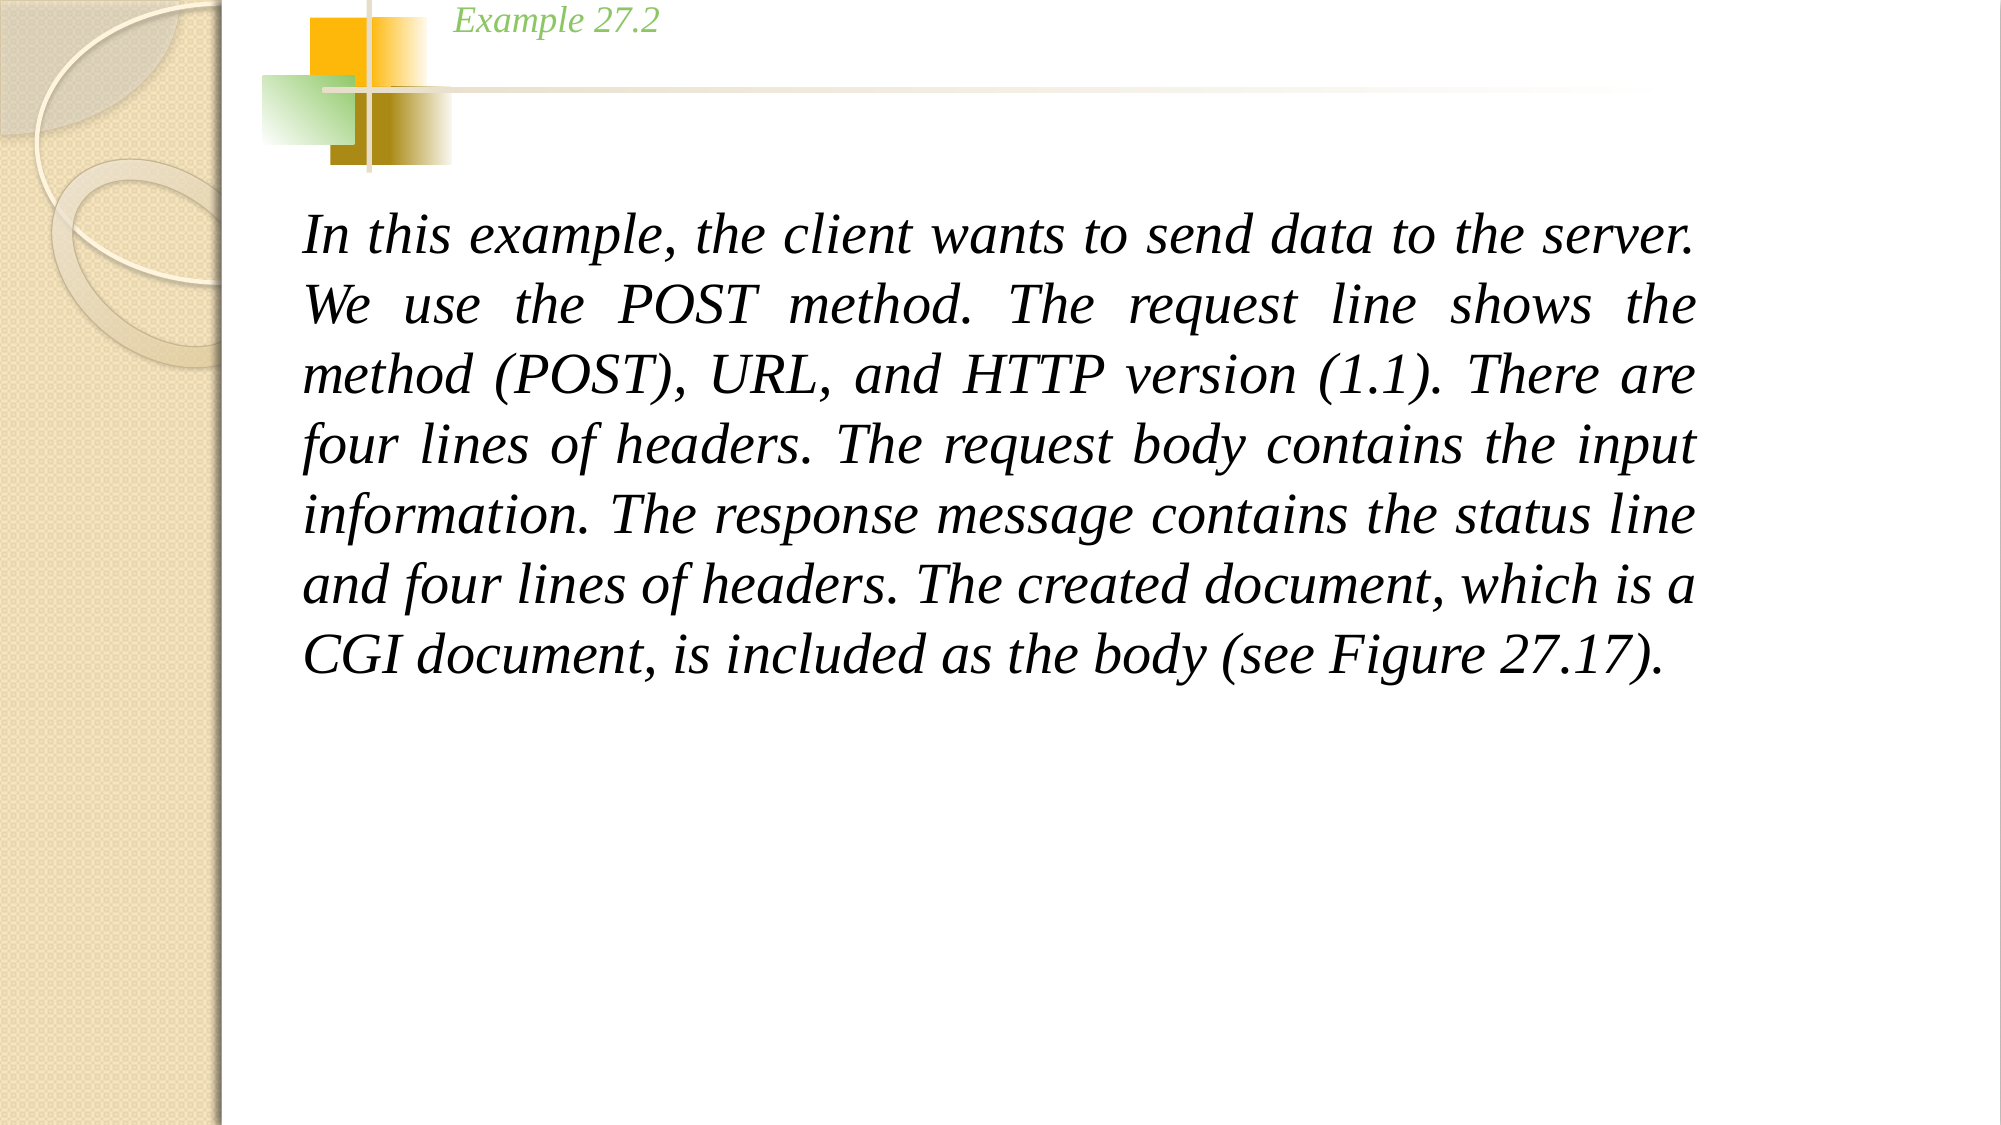

Example 27.2

In this example, the client wants to send data to the server. We use the POST method. The request line shows the method (POST), URL, and HTTP version (1.1). There are four lines of headers. The request body contains the input information. The response message contains the status line and four lines of headers. The created document, which is a CGI document, is included as the body (see Figure 27.17).